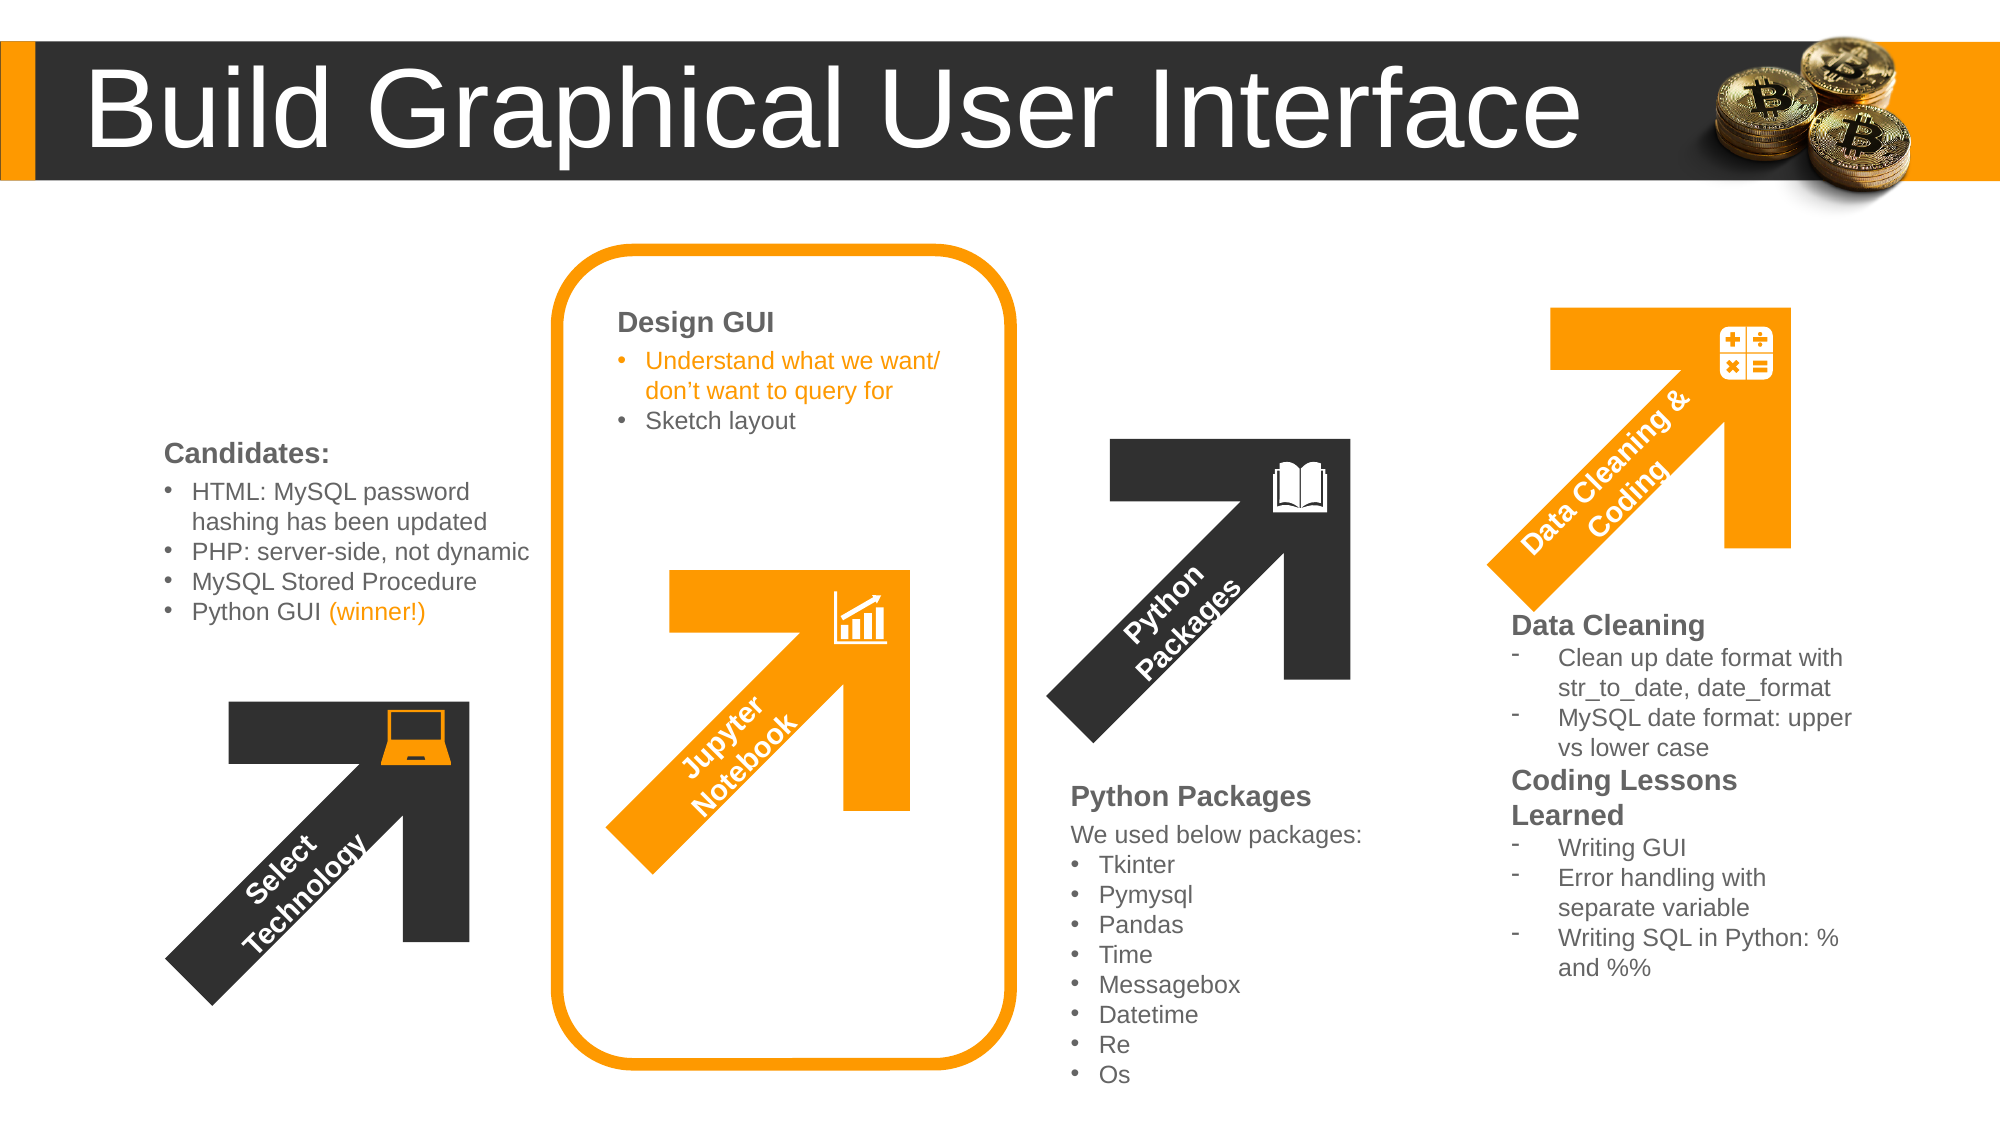

Build Graphical User Interface

Design GUI
Understand what we want/ don’t want to query for
Sketch layout

Candidates:
HTML: MySQL password hashing has been updated
PHP: server-side, not dynamic
MySQL Stored Procedure
Python GUI (winner!)

Data Cleaning & Coding

Python Packages

Data Cleaning
Clean up date format with str_to_date, date_format
MySQL date format: upper vs lower case
Coding Lessons Learned
Writing GUI
Error handling with separate variable
Writing SQL in Python: % and %%

Jupyter Notebook

Python Packages
We used below packages:
Tkinter
Pymysql
Pandas
Time
Messagebox
Datetime
Re
Os
Select Technology